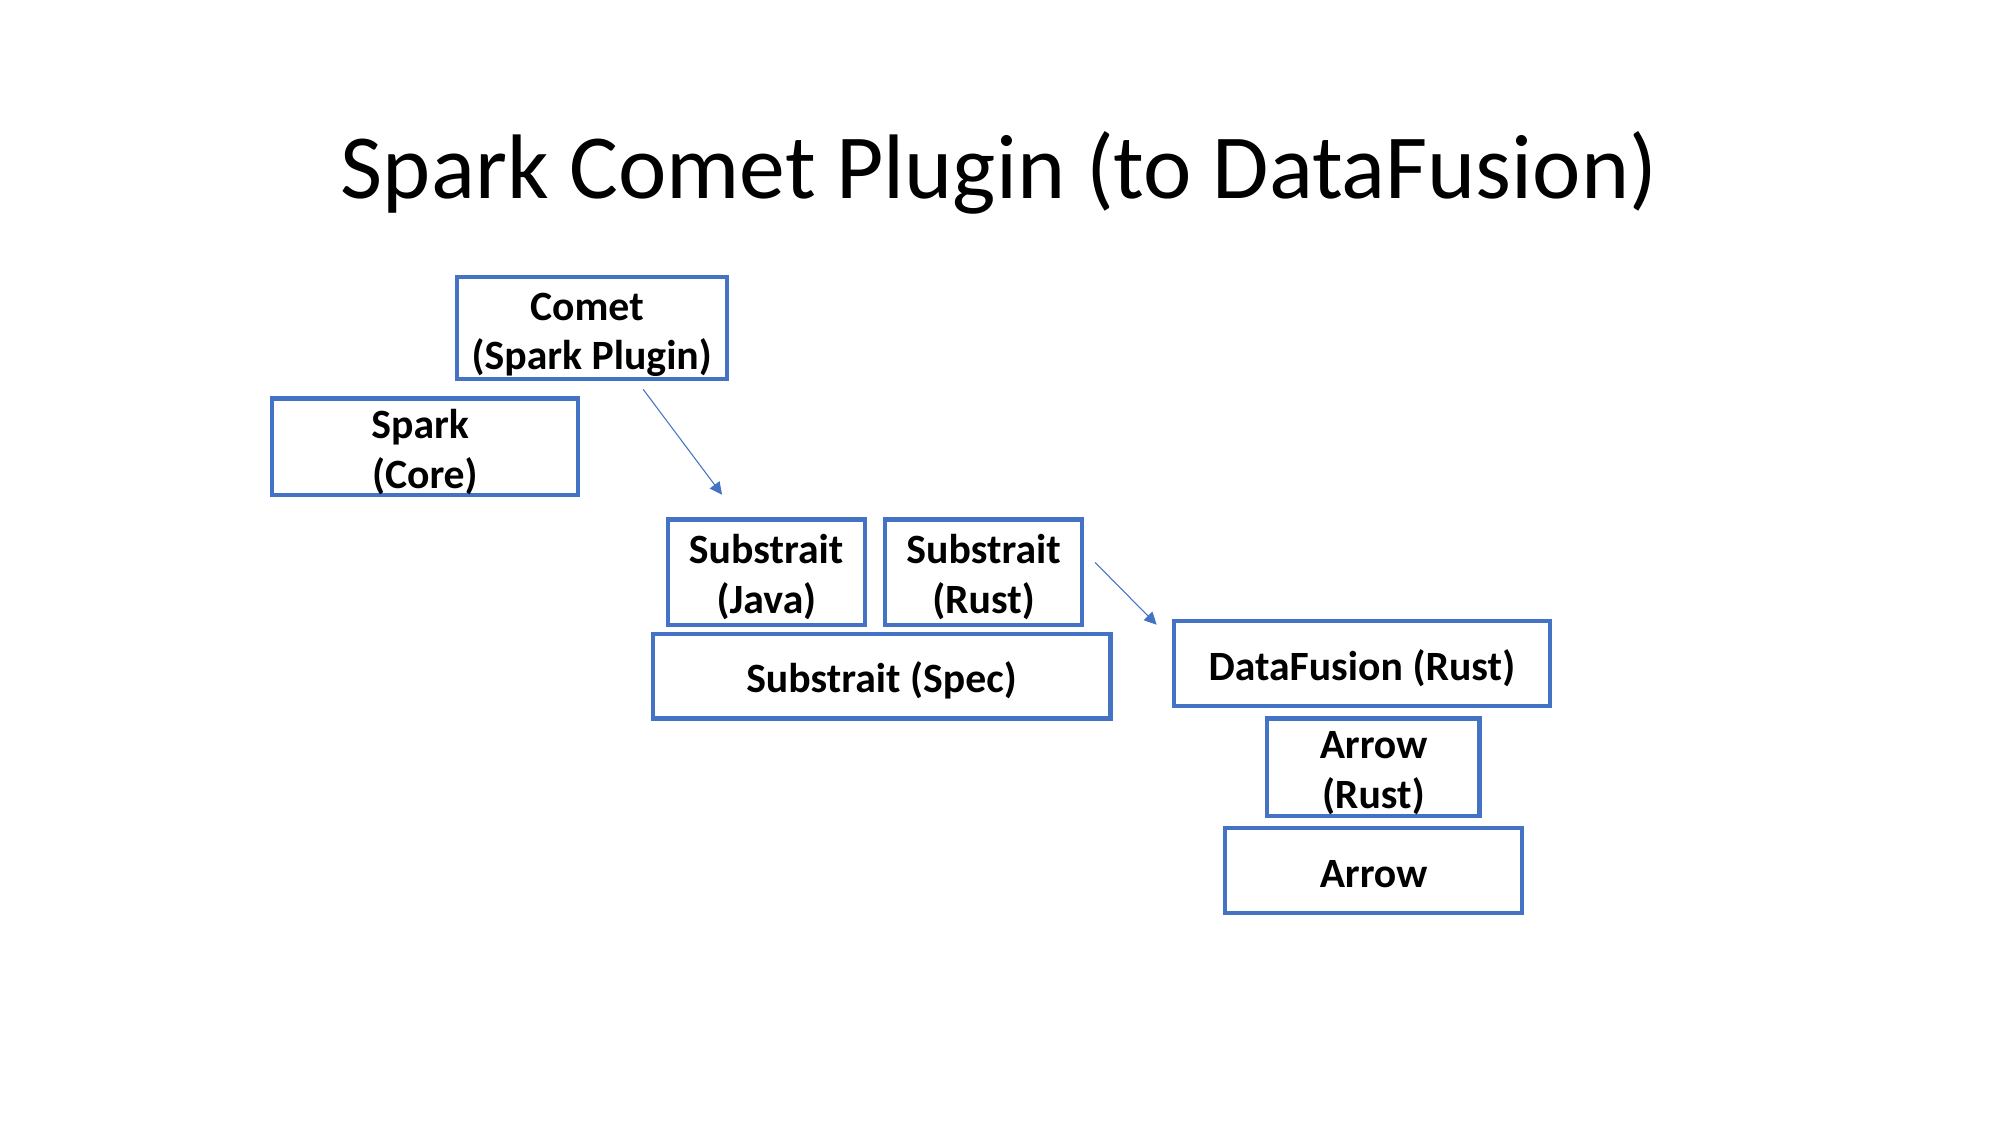

# Spark Comet Plugin (to DataFusion)
Comet
(Spark Plugin)
Spark
(Core)
Substrait
(Java)
Substrait
(Rust)
DataFusion (Rust)
Substrait (Spec)
Arrow (Rust)
Arrow